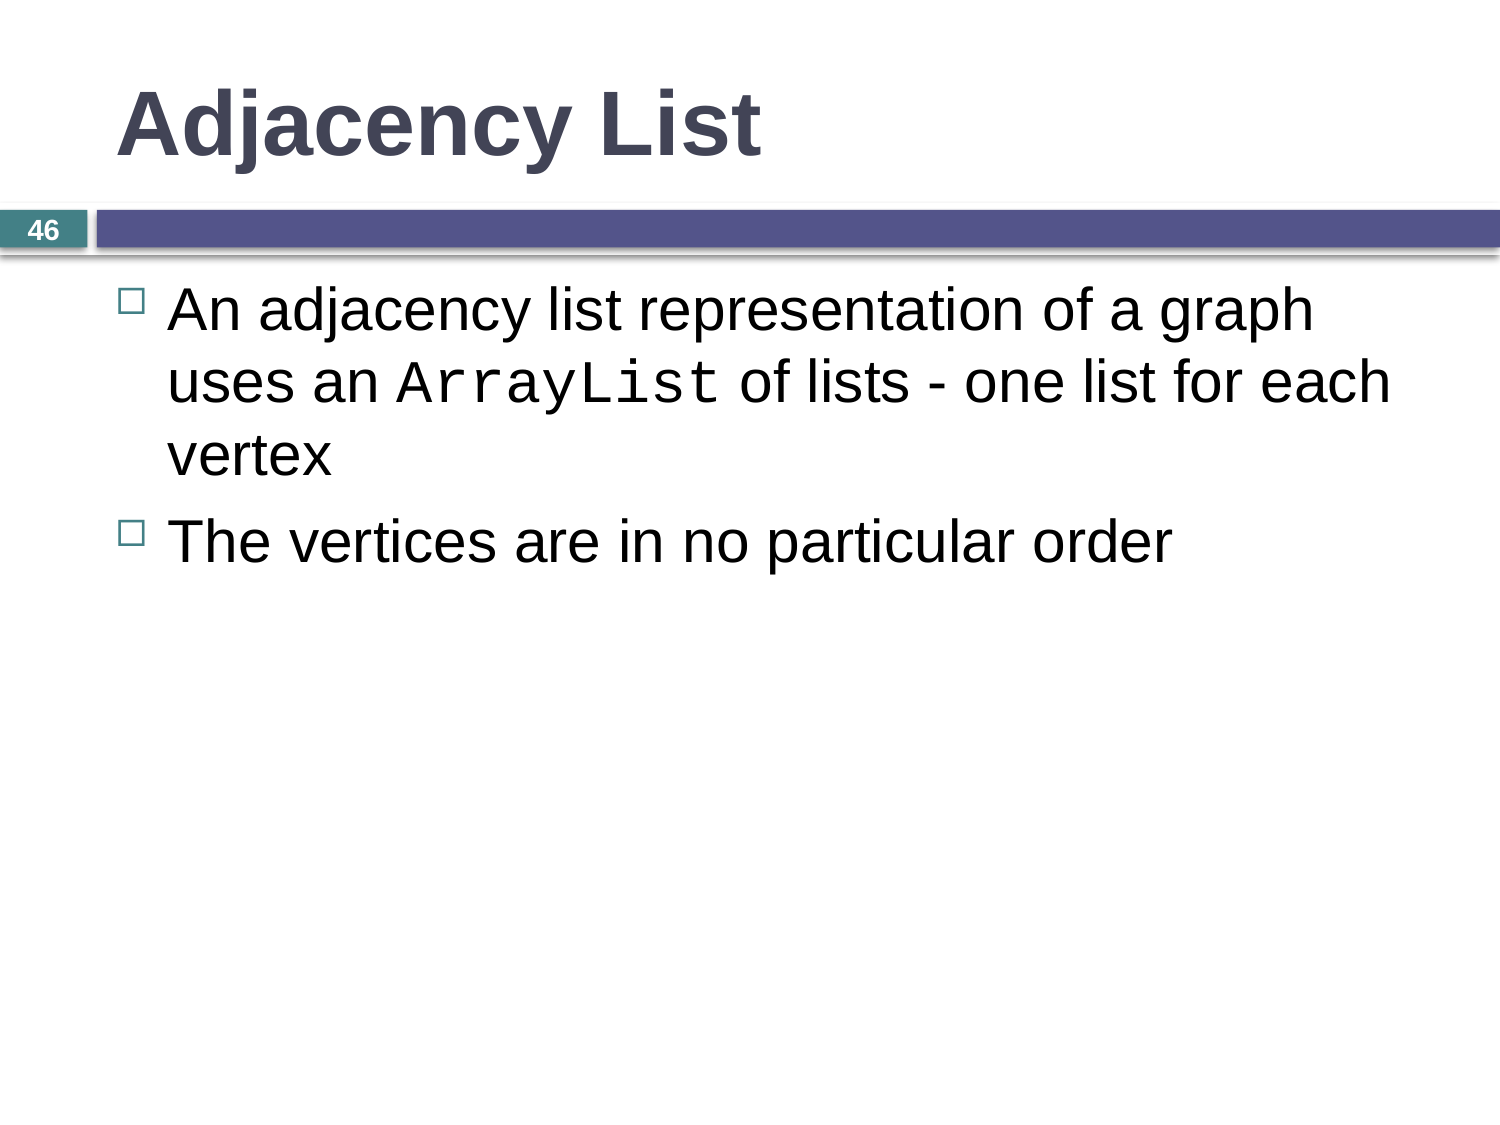

# Adjacency List
46
An adjacency list representation of a graph uses an ArrayList of lists - one list for each vertex
The vertices are in no particular order